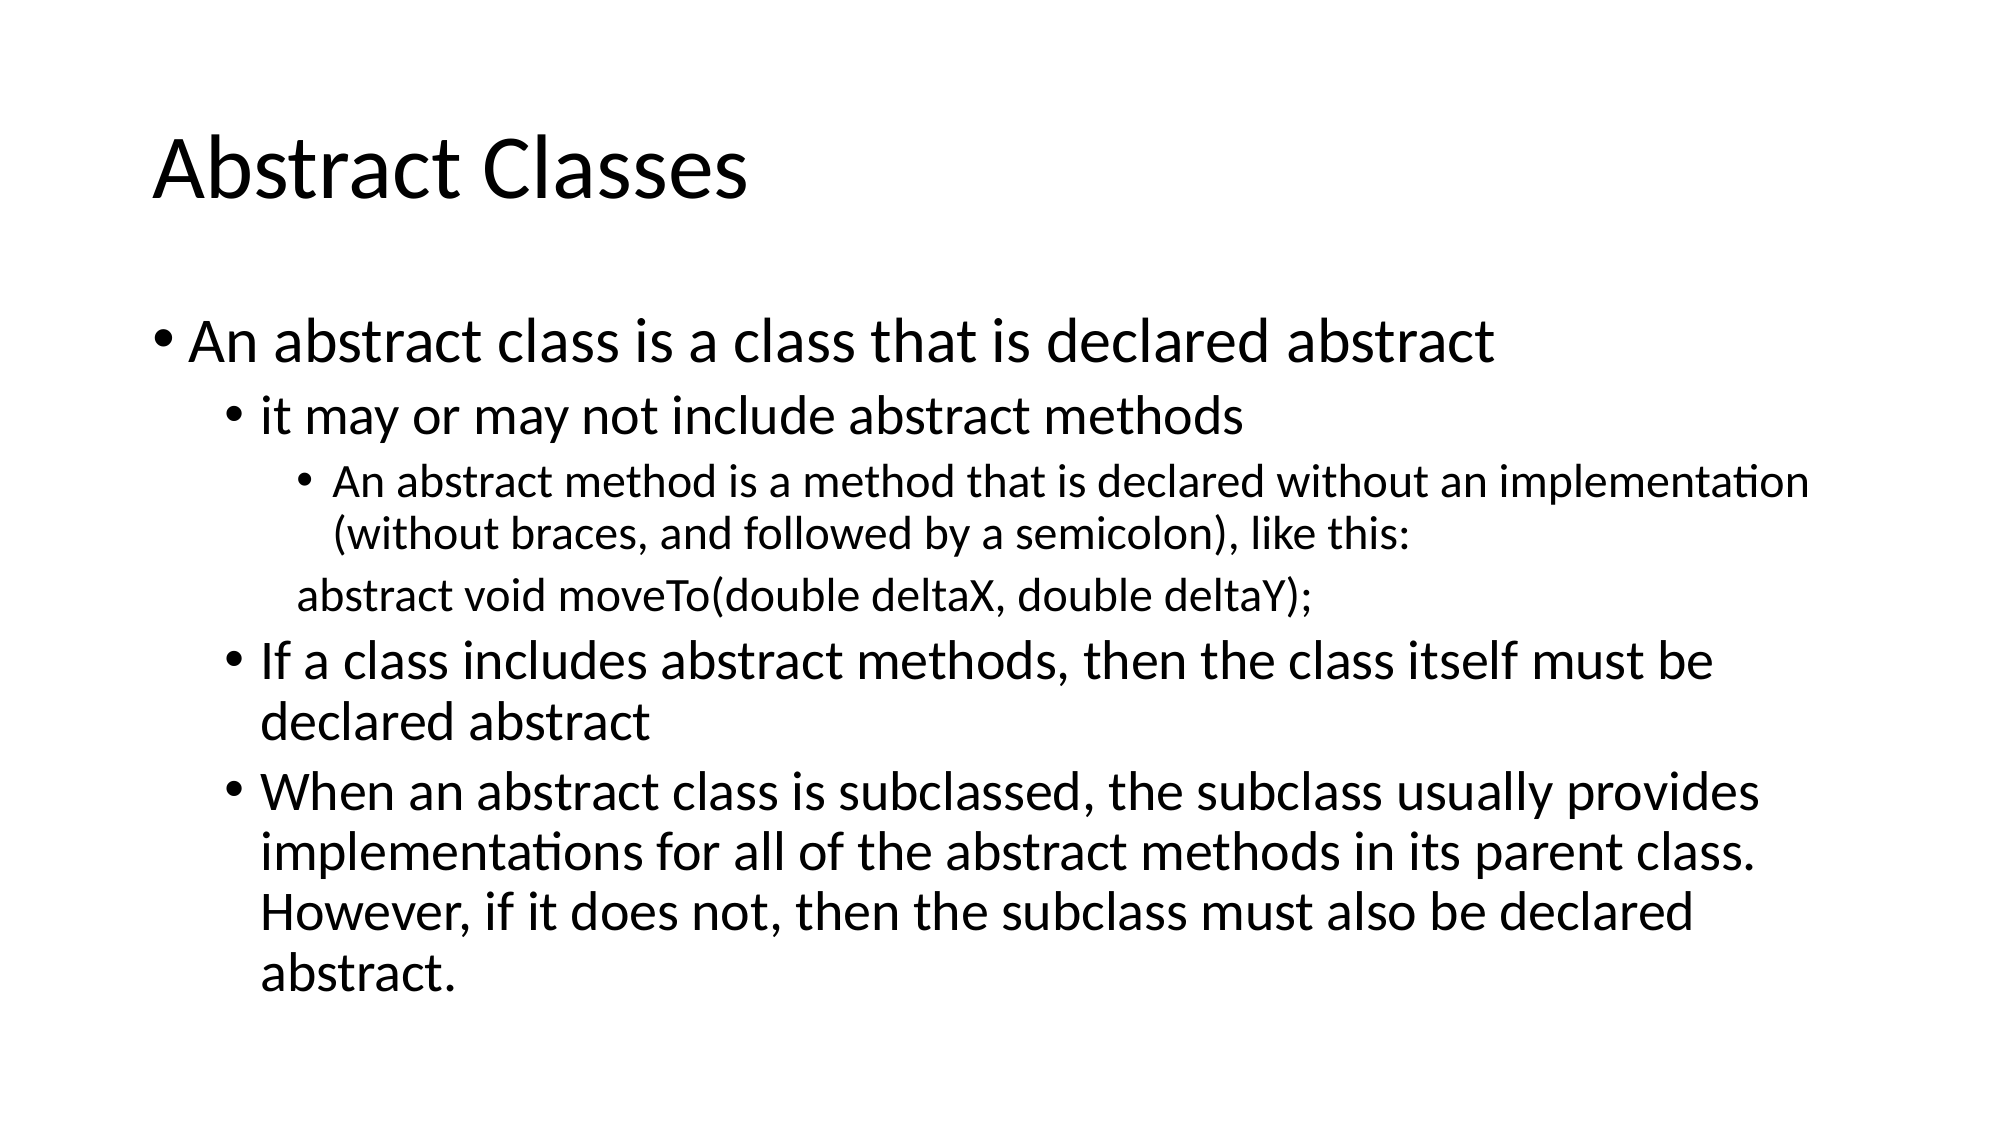

# Abstract Classes
An abstract class is a class that is declared abstract
it may or may not include abstract methods
An abstract method is a method that is declared without an implementation (without braces, and followed by a semicolon), like this:
	abstract void moveTo(double deltaX, double deltaY);
If a class includes abstract methods, then the class itself must be declared abstract
When an abstract class is subclassed, the subclass usually provides implementations for all of the abstract methods in its parent class. However, if it does not, then the subclass must also be declared abstract.